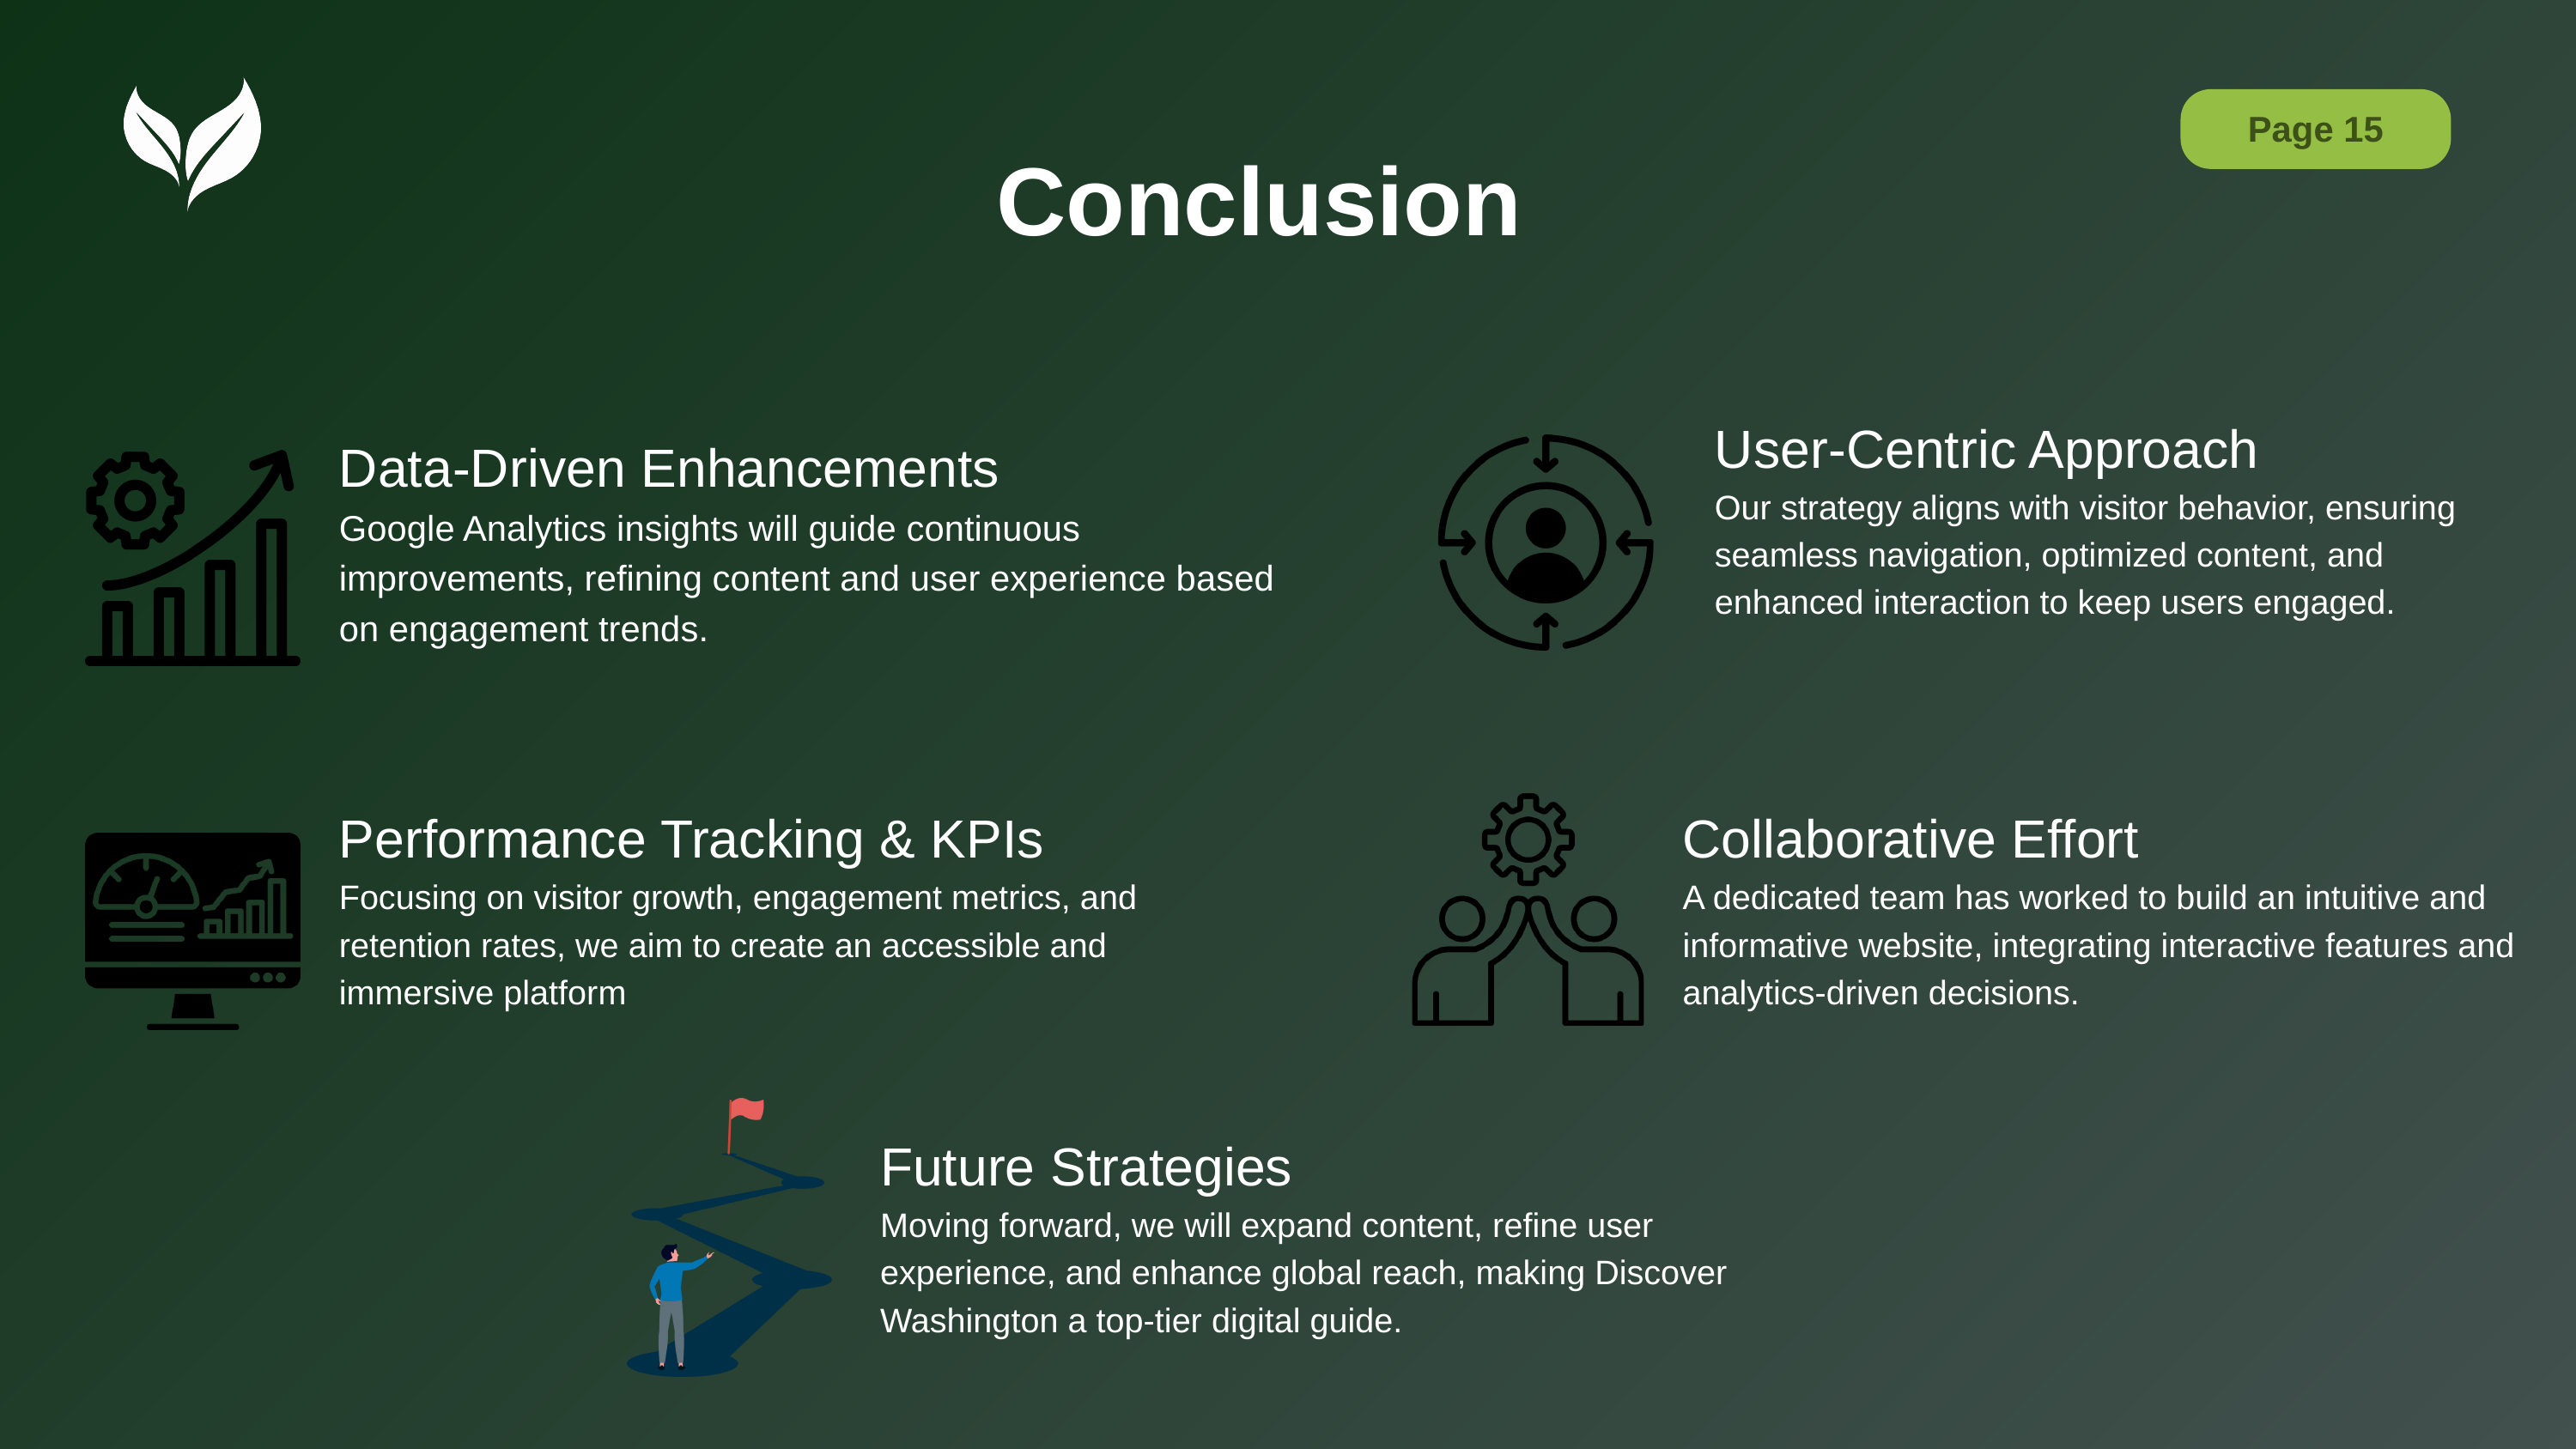

Page 15
Conclusion
User-Centric Approach
Our strategy aligns with visitor behavior, ensuring seamless navigation, optimized content, and enhanced interaction to keep users engaged.
Data-Driven Enhancements
Google Analytics insights will guide continuous improvements, refining content and user experience based on engagement trends.

Performance Tracking & KPIs
Focusing on visitor growth, engagement metrics, and retention rates, we aim to create an accessible and immersive platform
Collaborative Effort
A dedicated team has worked to build an intuitive and informative website, integrating interactive features and analytics-driven decisions.

Future Strategies
Moving forward, we will expand content, refine user experience, and enhance global reach, making Discover Washington a top-tier digital guide.